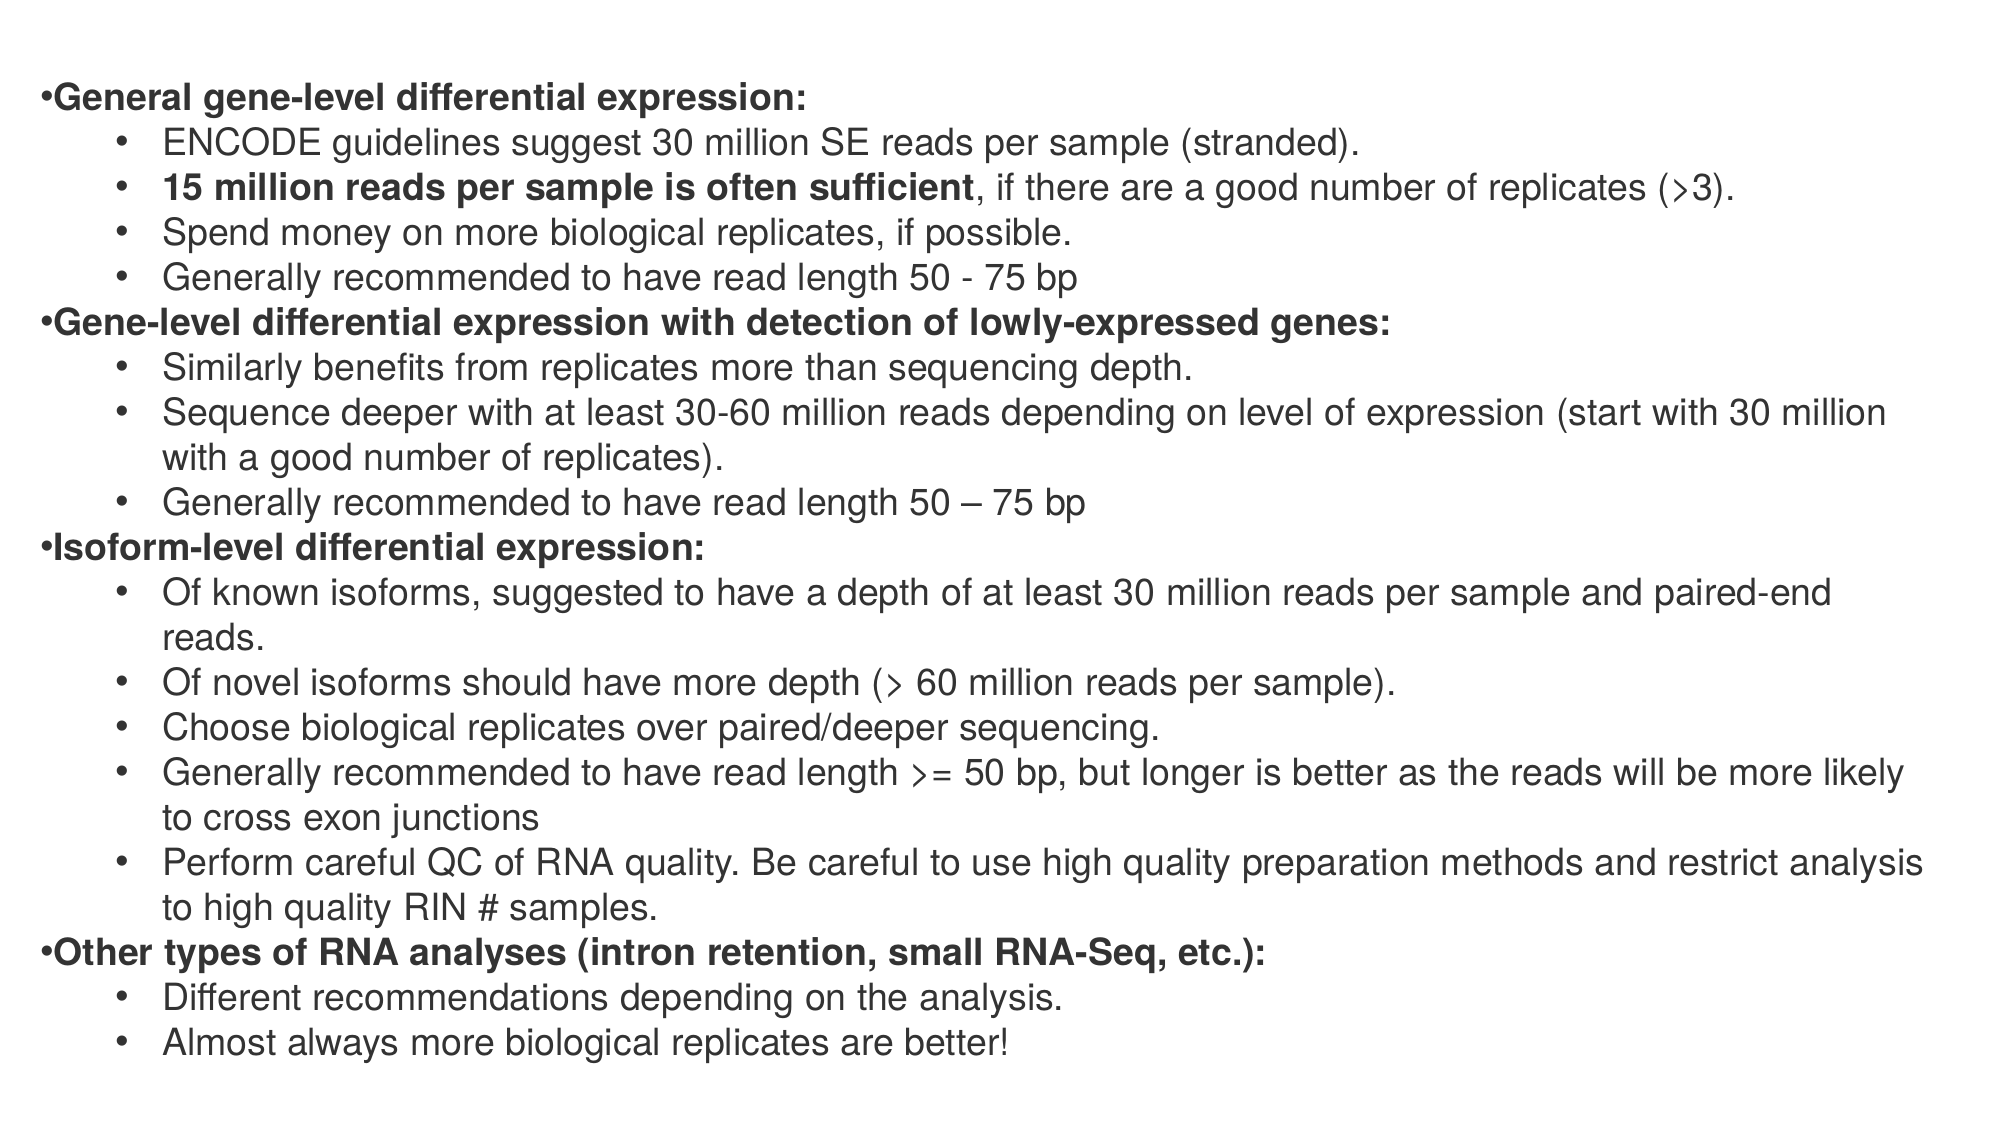

General gene-level differential expression:
ENCODE guidelines suggest 30 million SE reads per sample (stranded).
15 million reads per sample is often sufficient, if there are a good number of replicates (>3).
Spend money on more biological replicates, if possible.
Generally recommended to have read length 50 - 75 bp
Gene-level differential expression with detection of lowly-expressed genes:
Similarly benefits from replicates more than sequencing depth.
Sequence deeper with at least 30-60 million reads depending on level of expression (start with 30 million with a good number of replicates).
Generally recommended to have read length 50 – 75 bp
Isoform-level differential expression:
Of known isoforms, suggested to have a depth of at least 30 million reads per sample and paired-end reads.
Of novel isoforms should have more depth (> 60 million reads per sample).
Choose biological replicates over paired/deeper sequencing.
Generally recommended to have read length >= 50 bp, but longer is better as the reads will be more likely to cross exon junctions
Perform careful QC of RNA quality. Be careful to use high quality preparation methods and restrict analysis to high quality RIN # samples.
Other types of RNA analyses (intron retention, small RNA-Seq, etc.):
Different recommendations depending on the analysis.
Almost always more biological replicates are better!